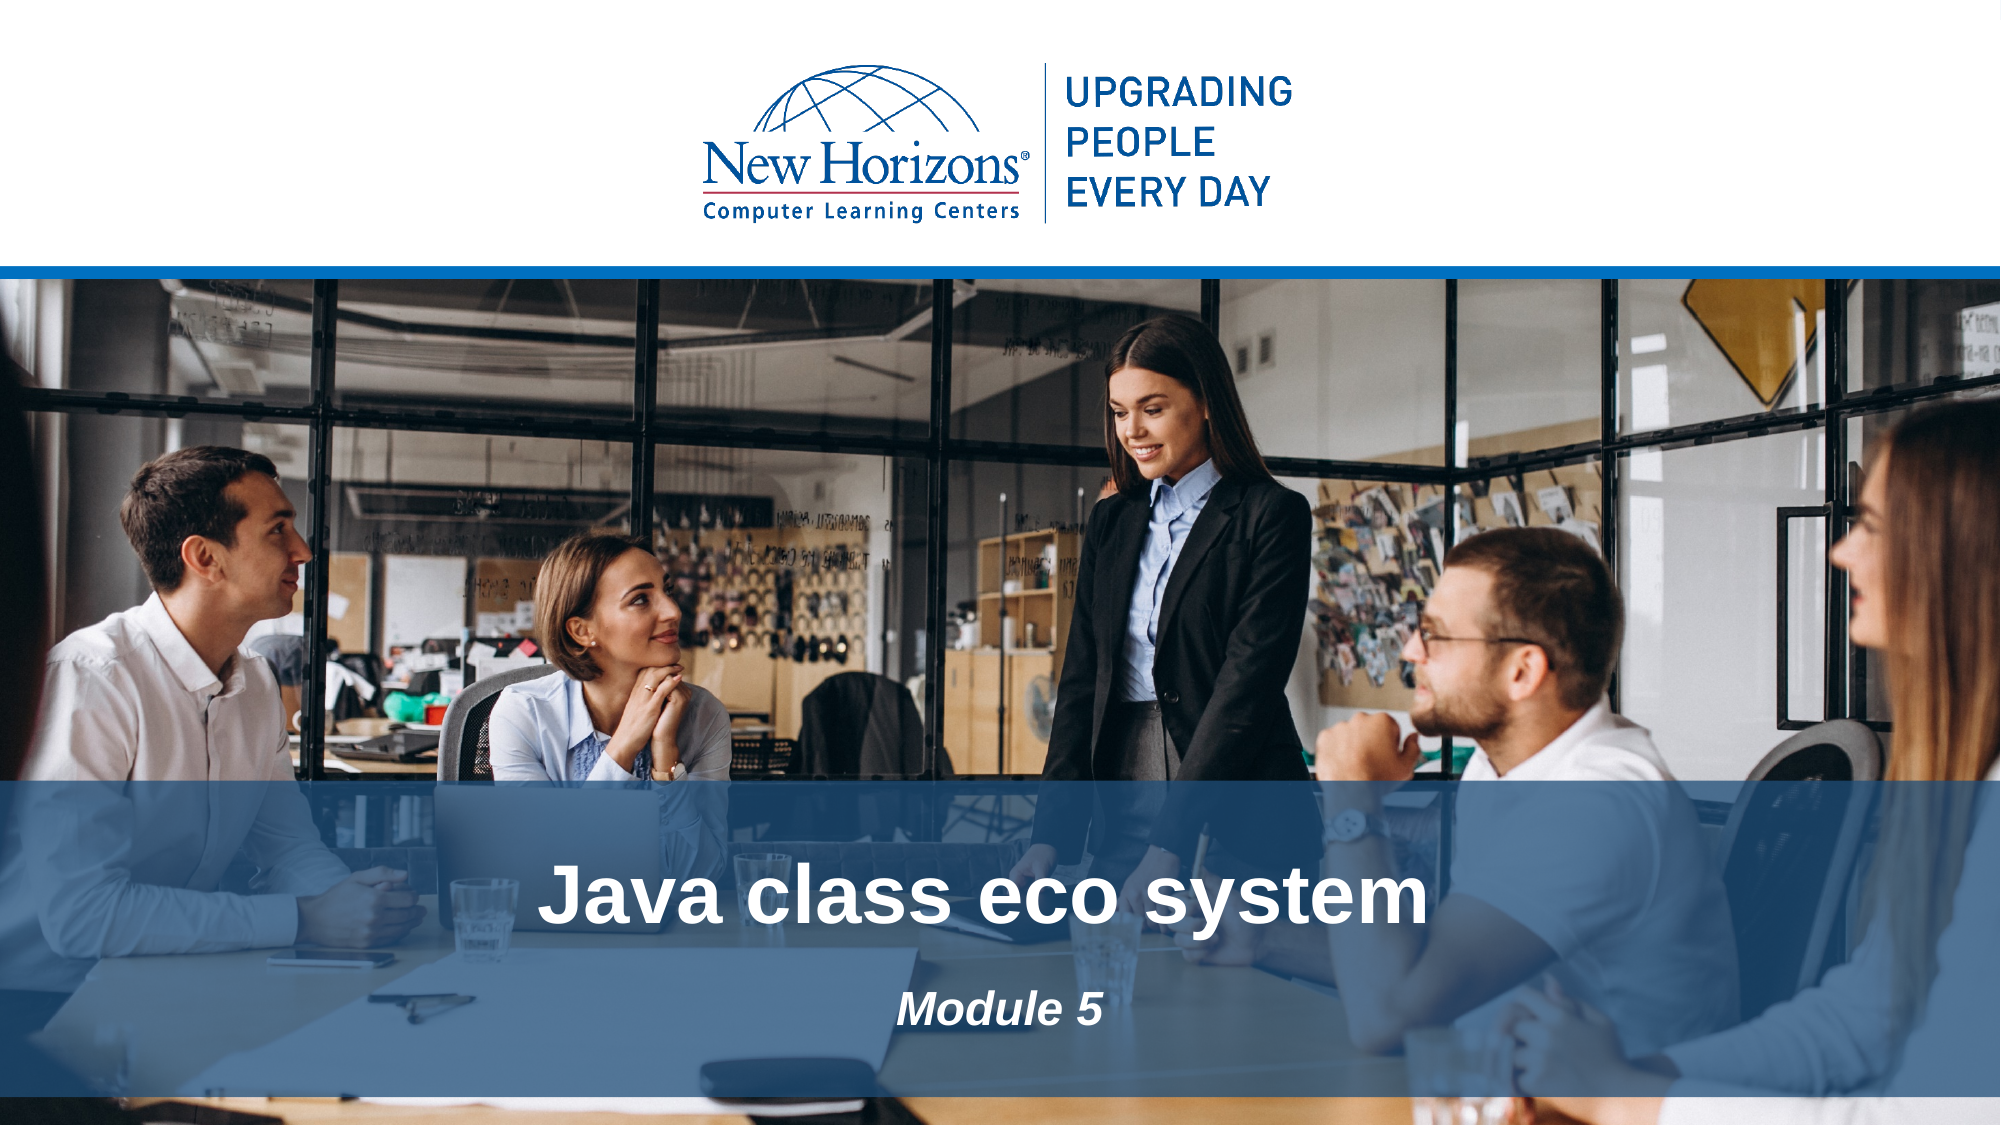

# Java class eco system
Module 5